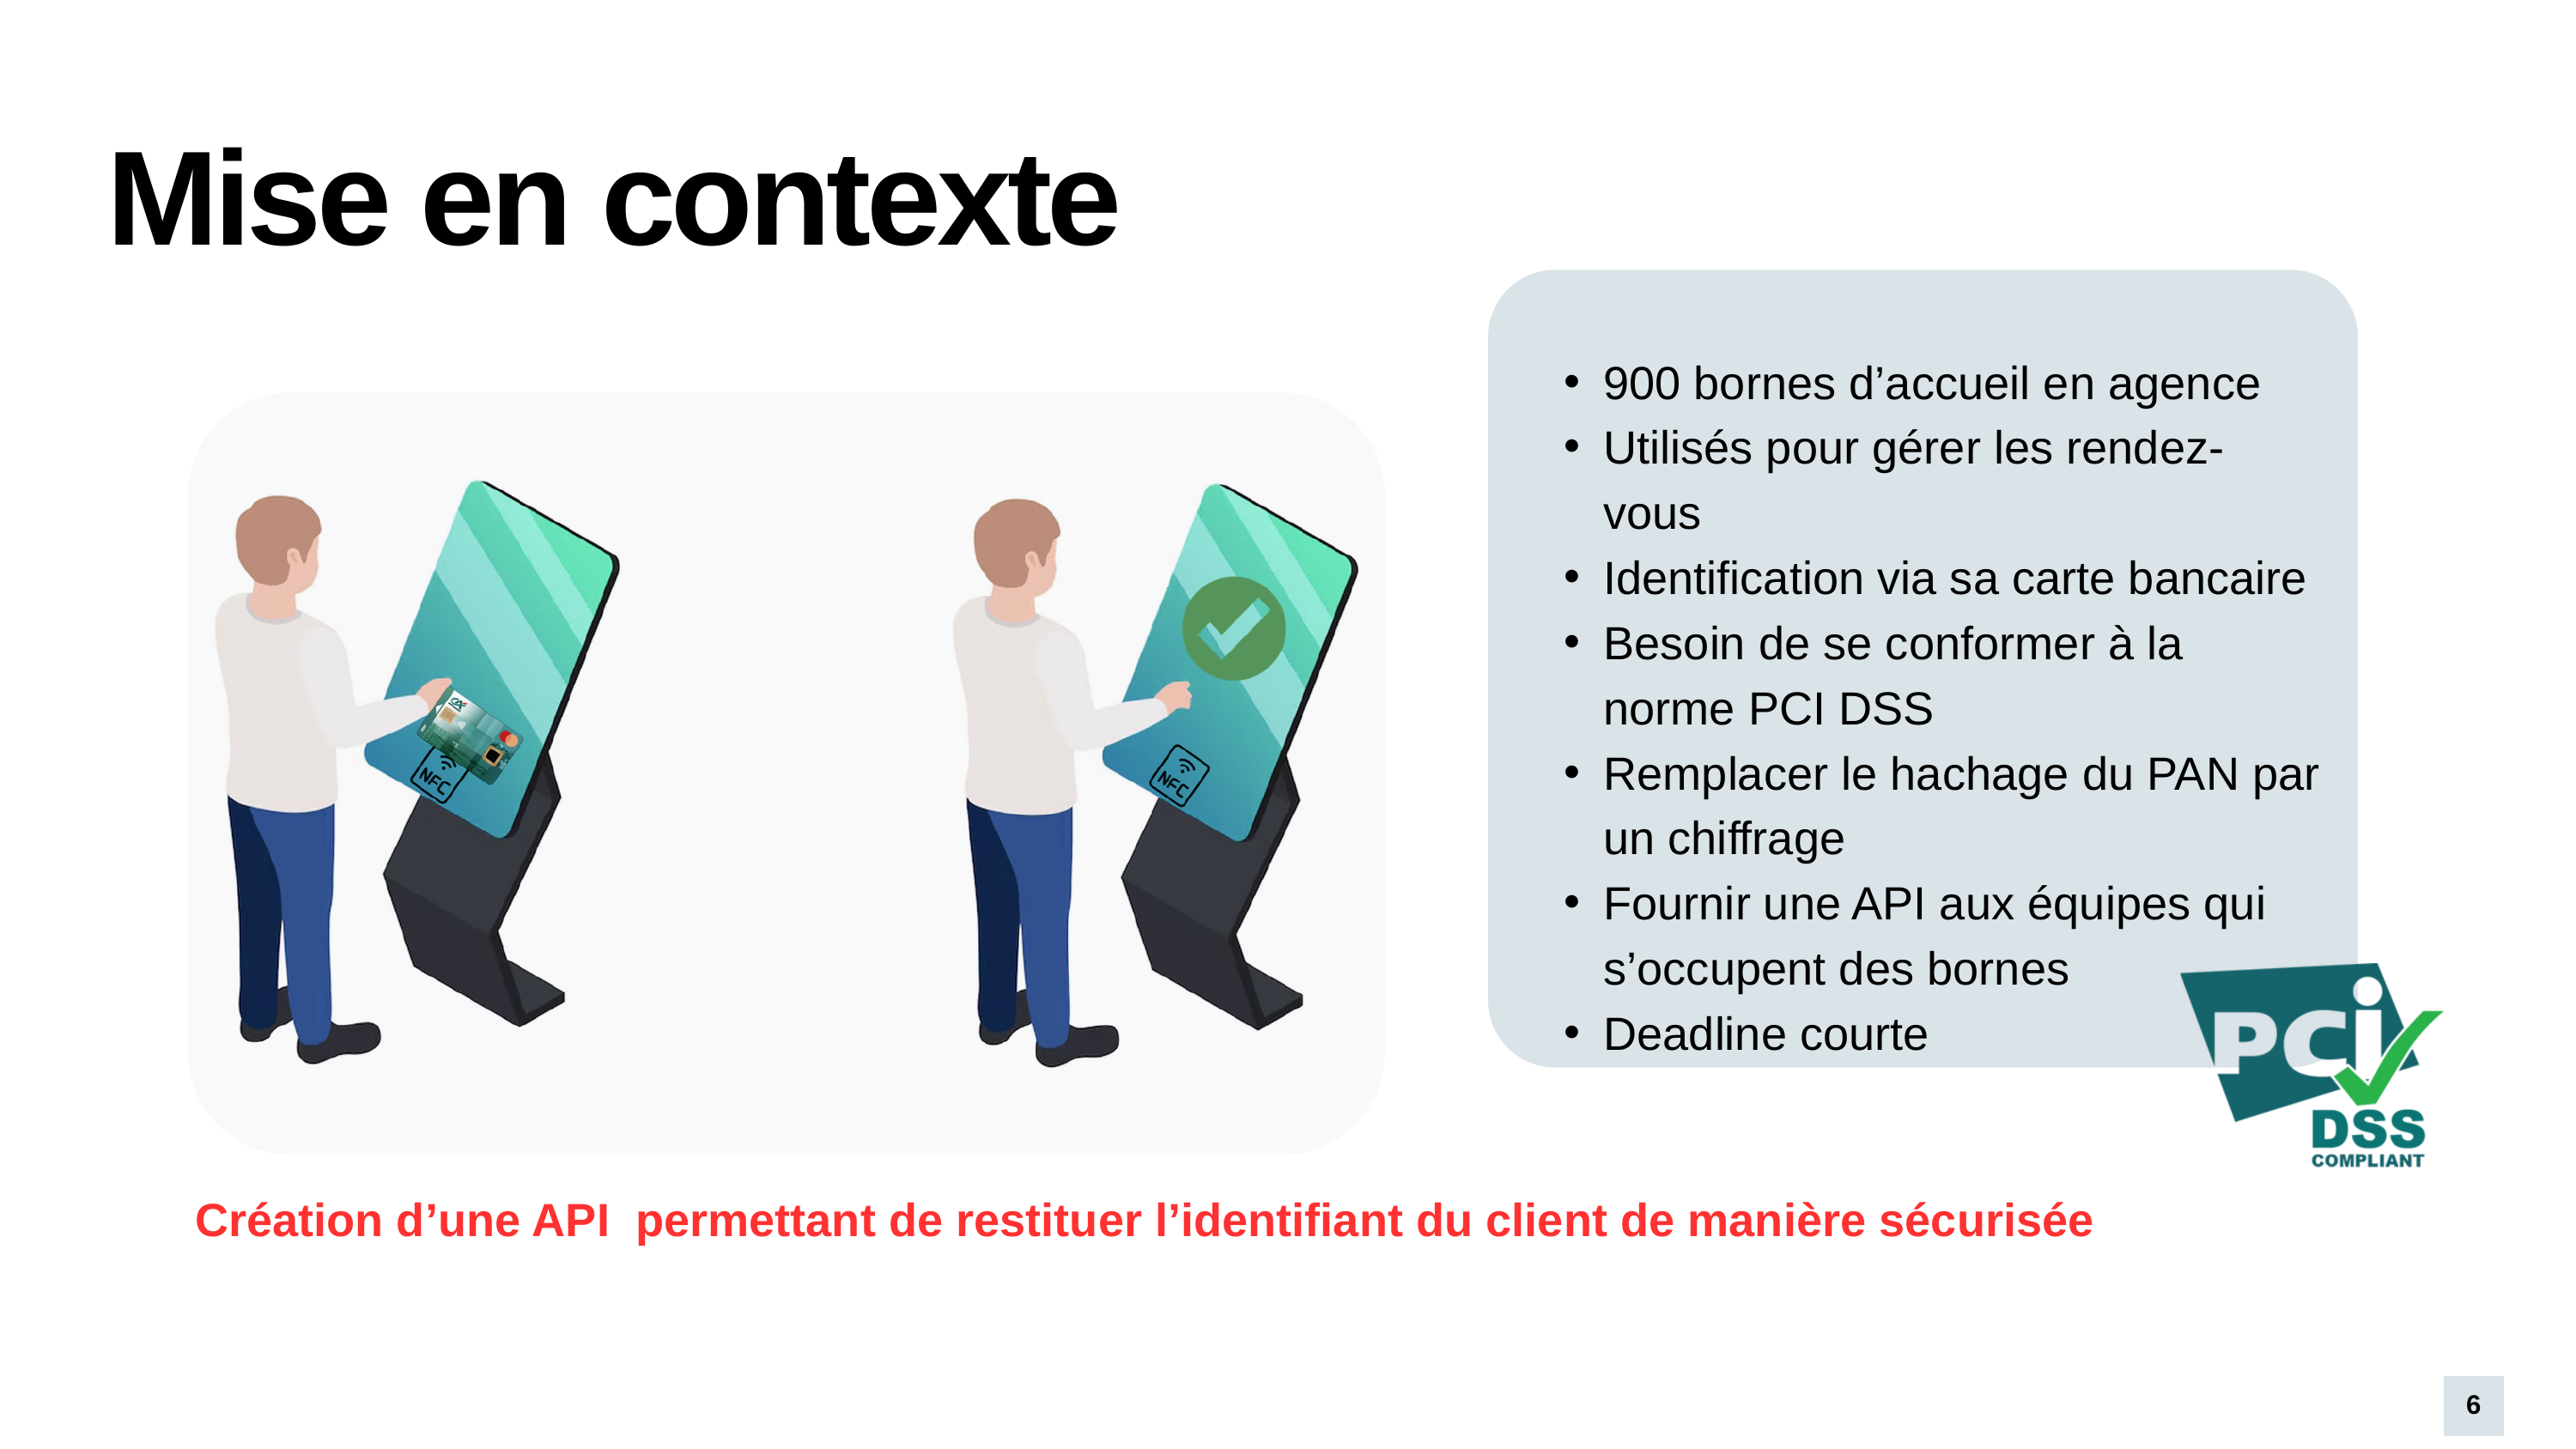

Mise en contexte

900 bornes d’accueil en agence
Utilisés pour gérer les rendez-vous
Identification via sa carte bancaire
Besoin de se conformer à la norme PCI DSS
Remplacer le hachage du PAN par un chiffrage
Fournir une API aux équipes qui s’occupent des bornes
Deadline courte

Création d’une API  permettant de restituer l’identifiant du client de manière sécurisée

6